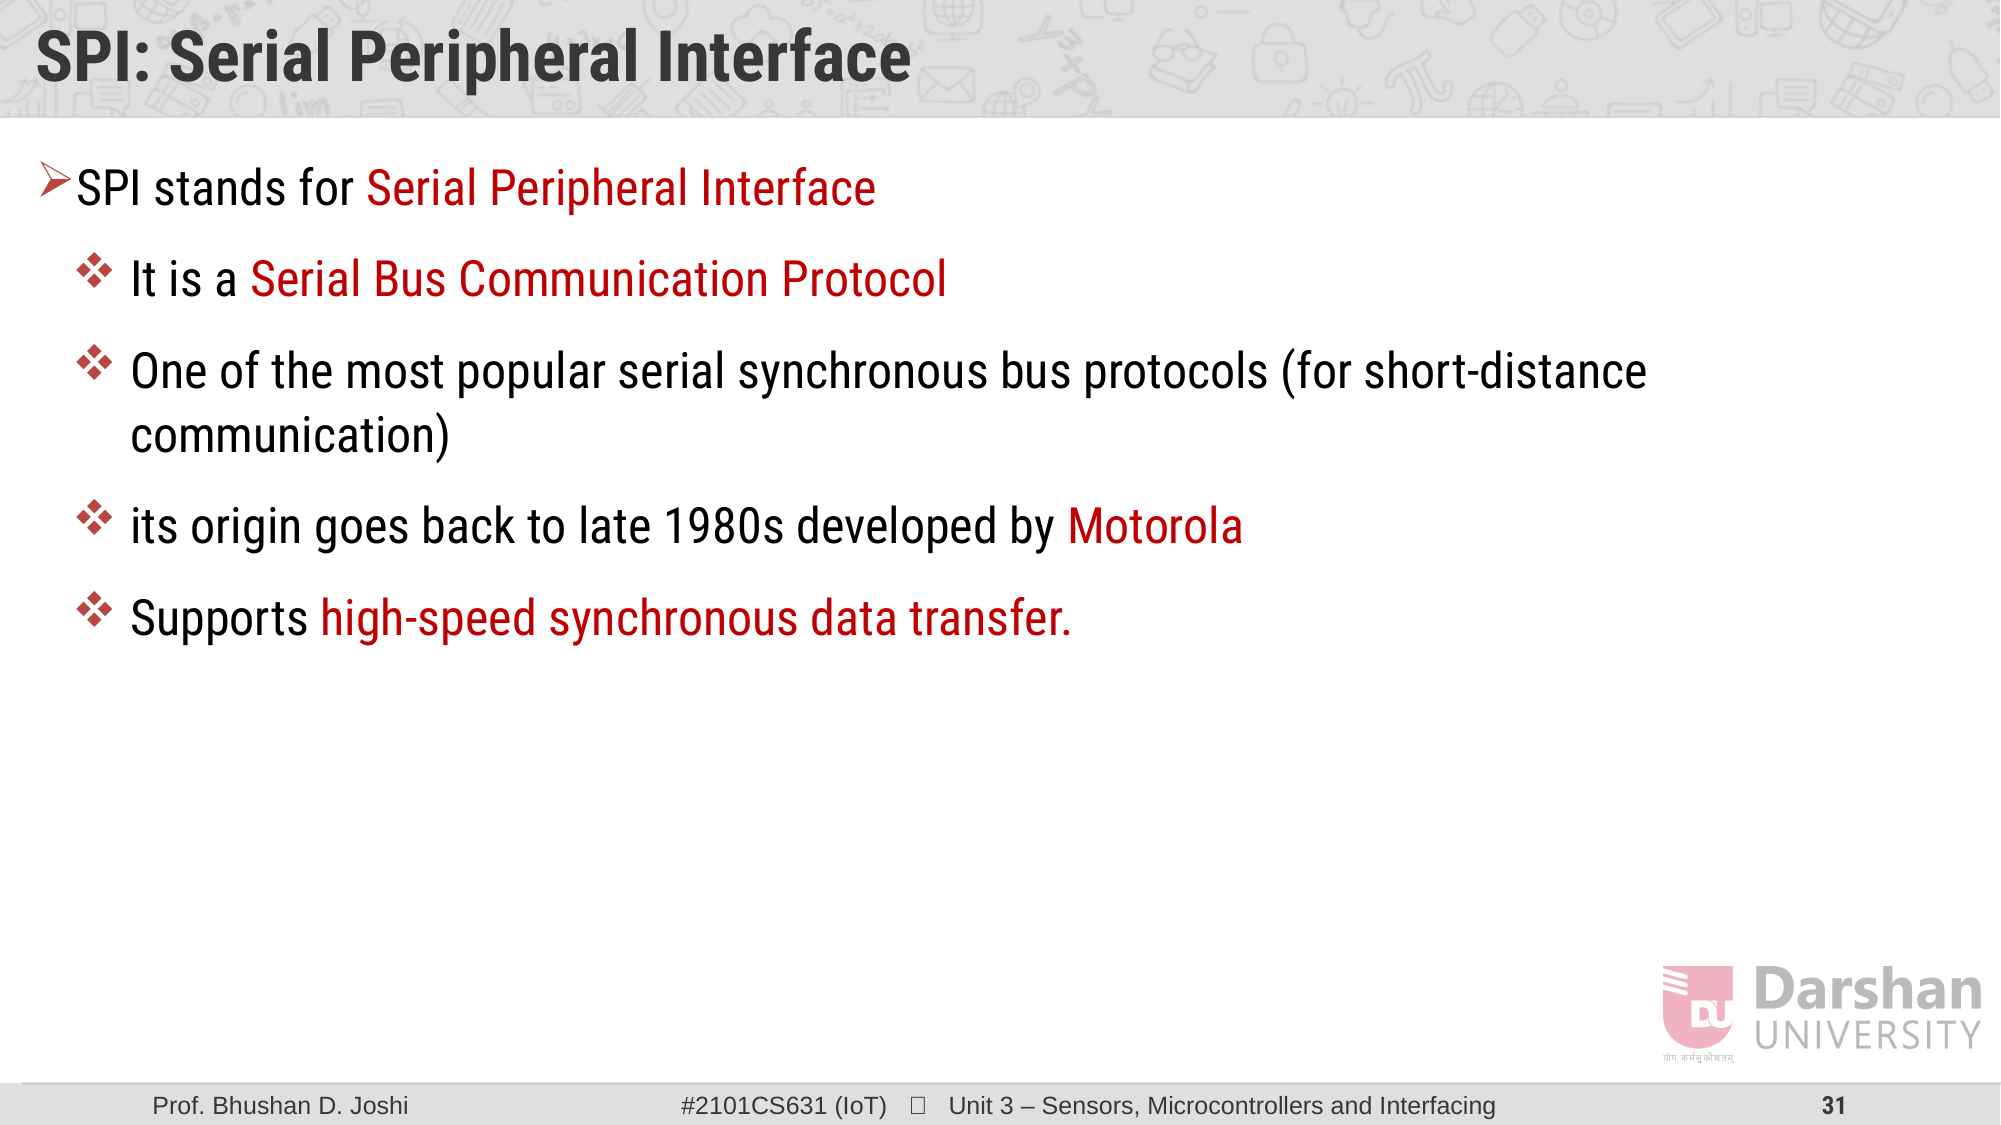

# SPI: Serial Peripheral Interface
SPI stands for Serial Peripheral Interface
It is a Serial Bus Communication Protocol
One of the most popular serial synchronous bus protocols (for short-distance communication)
its origin goes back to late 1980s developed by Motorola
Supports high-speed synchronous data transfer.